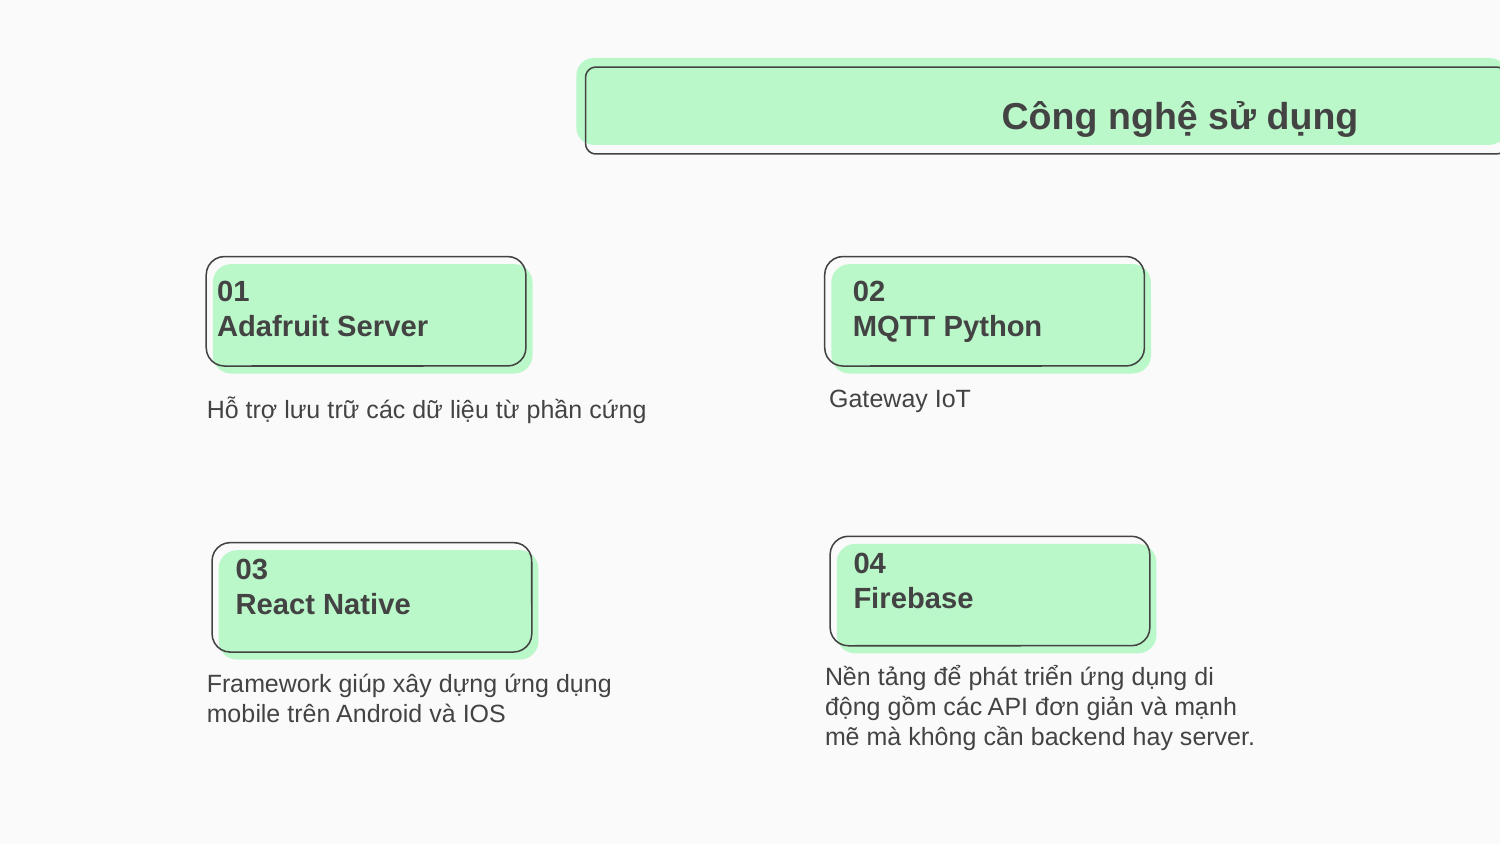

Công nghệ sử dụng

02
MQTT Python

# 01
Adafruit Server

Gateway IoT
Hỗ trợ lưu trữ các dữ liệu từ phần cứng

04
Firebase

03
React Native

Nền tảng để phát triển ứng dụng di động gồm các API đơn giản và mạnh mẽ mà không cần backend hay server.
Framework giúp xây dựng ứng dụng mobile trên Android và IOS